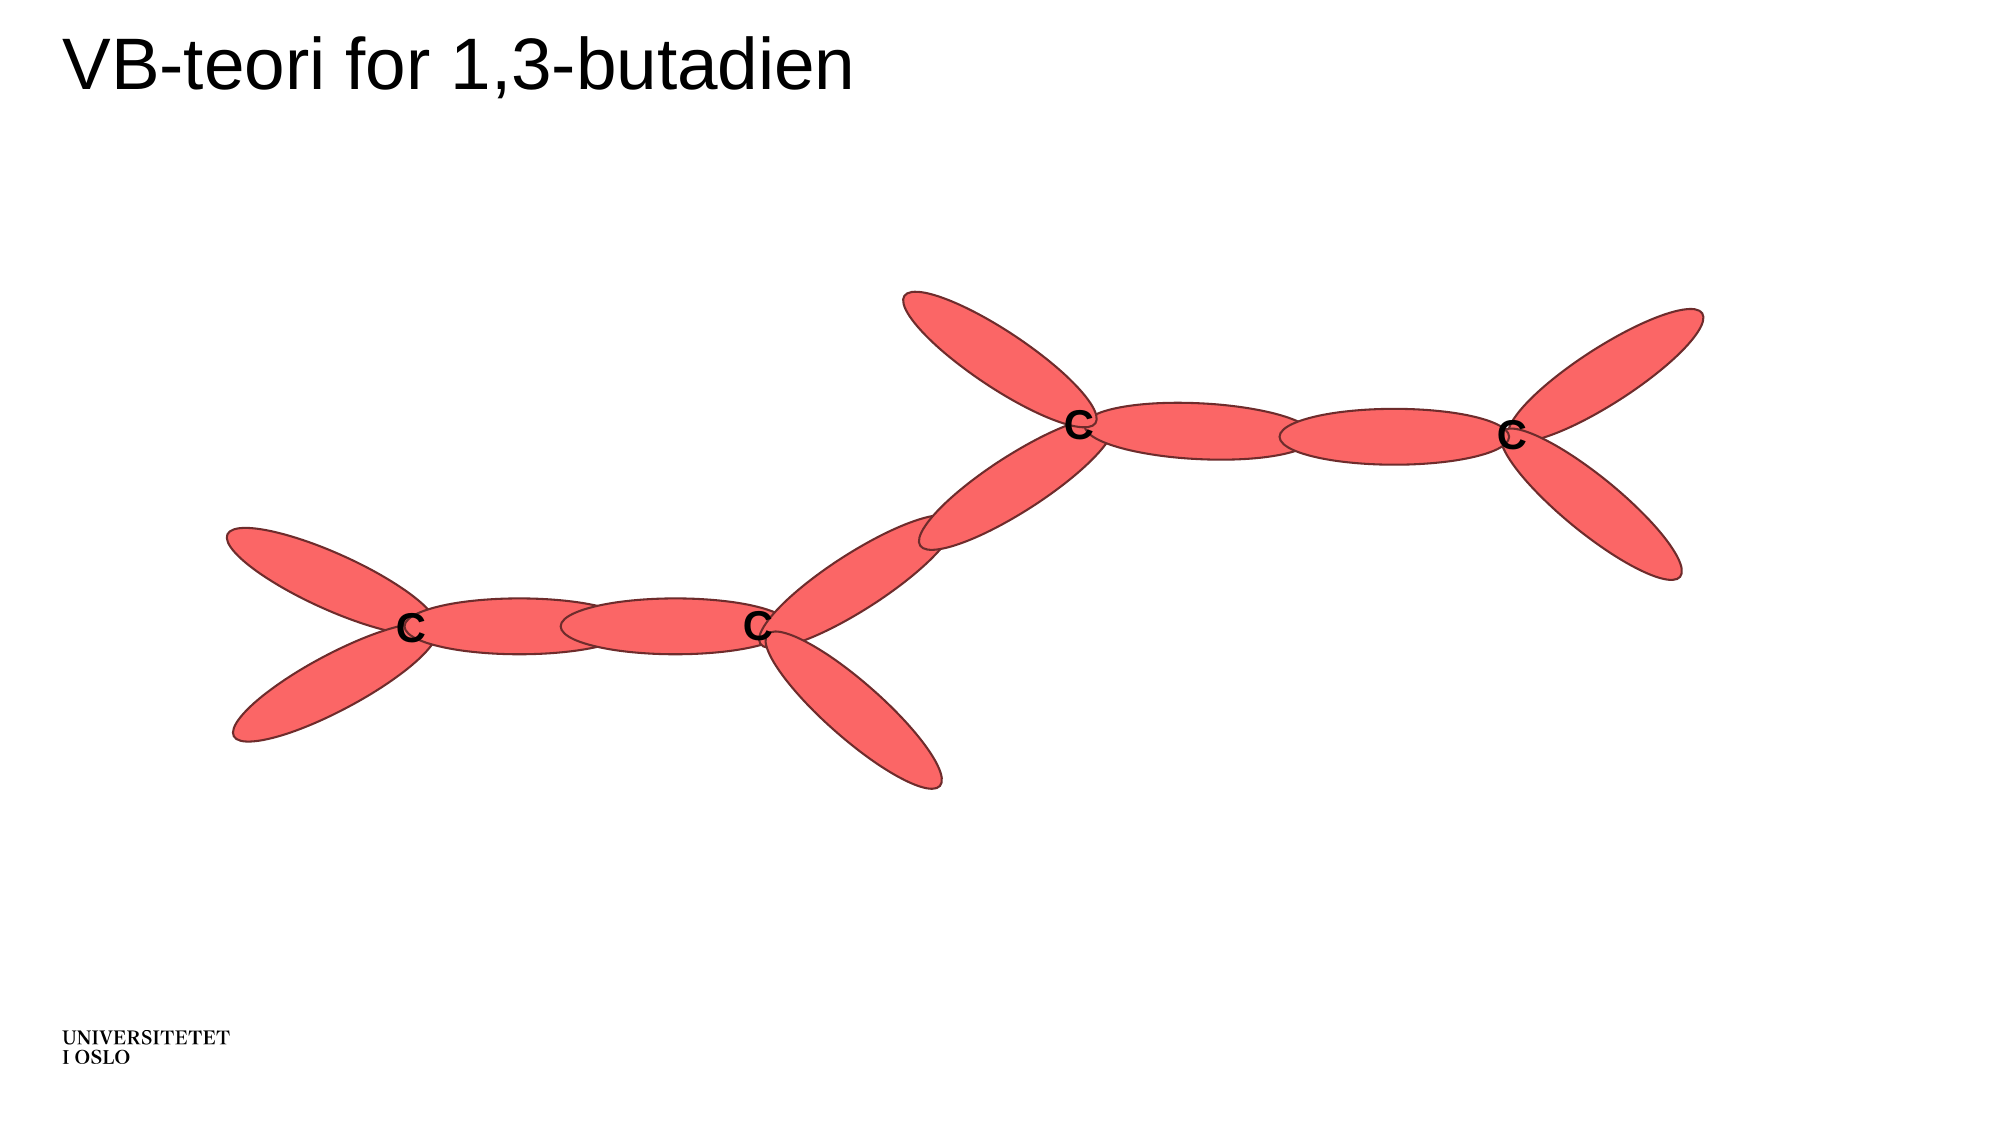

# VB-teori for 1,3-butadien

C
C

C
C